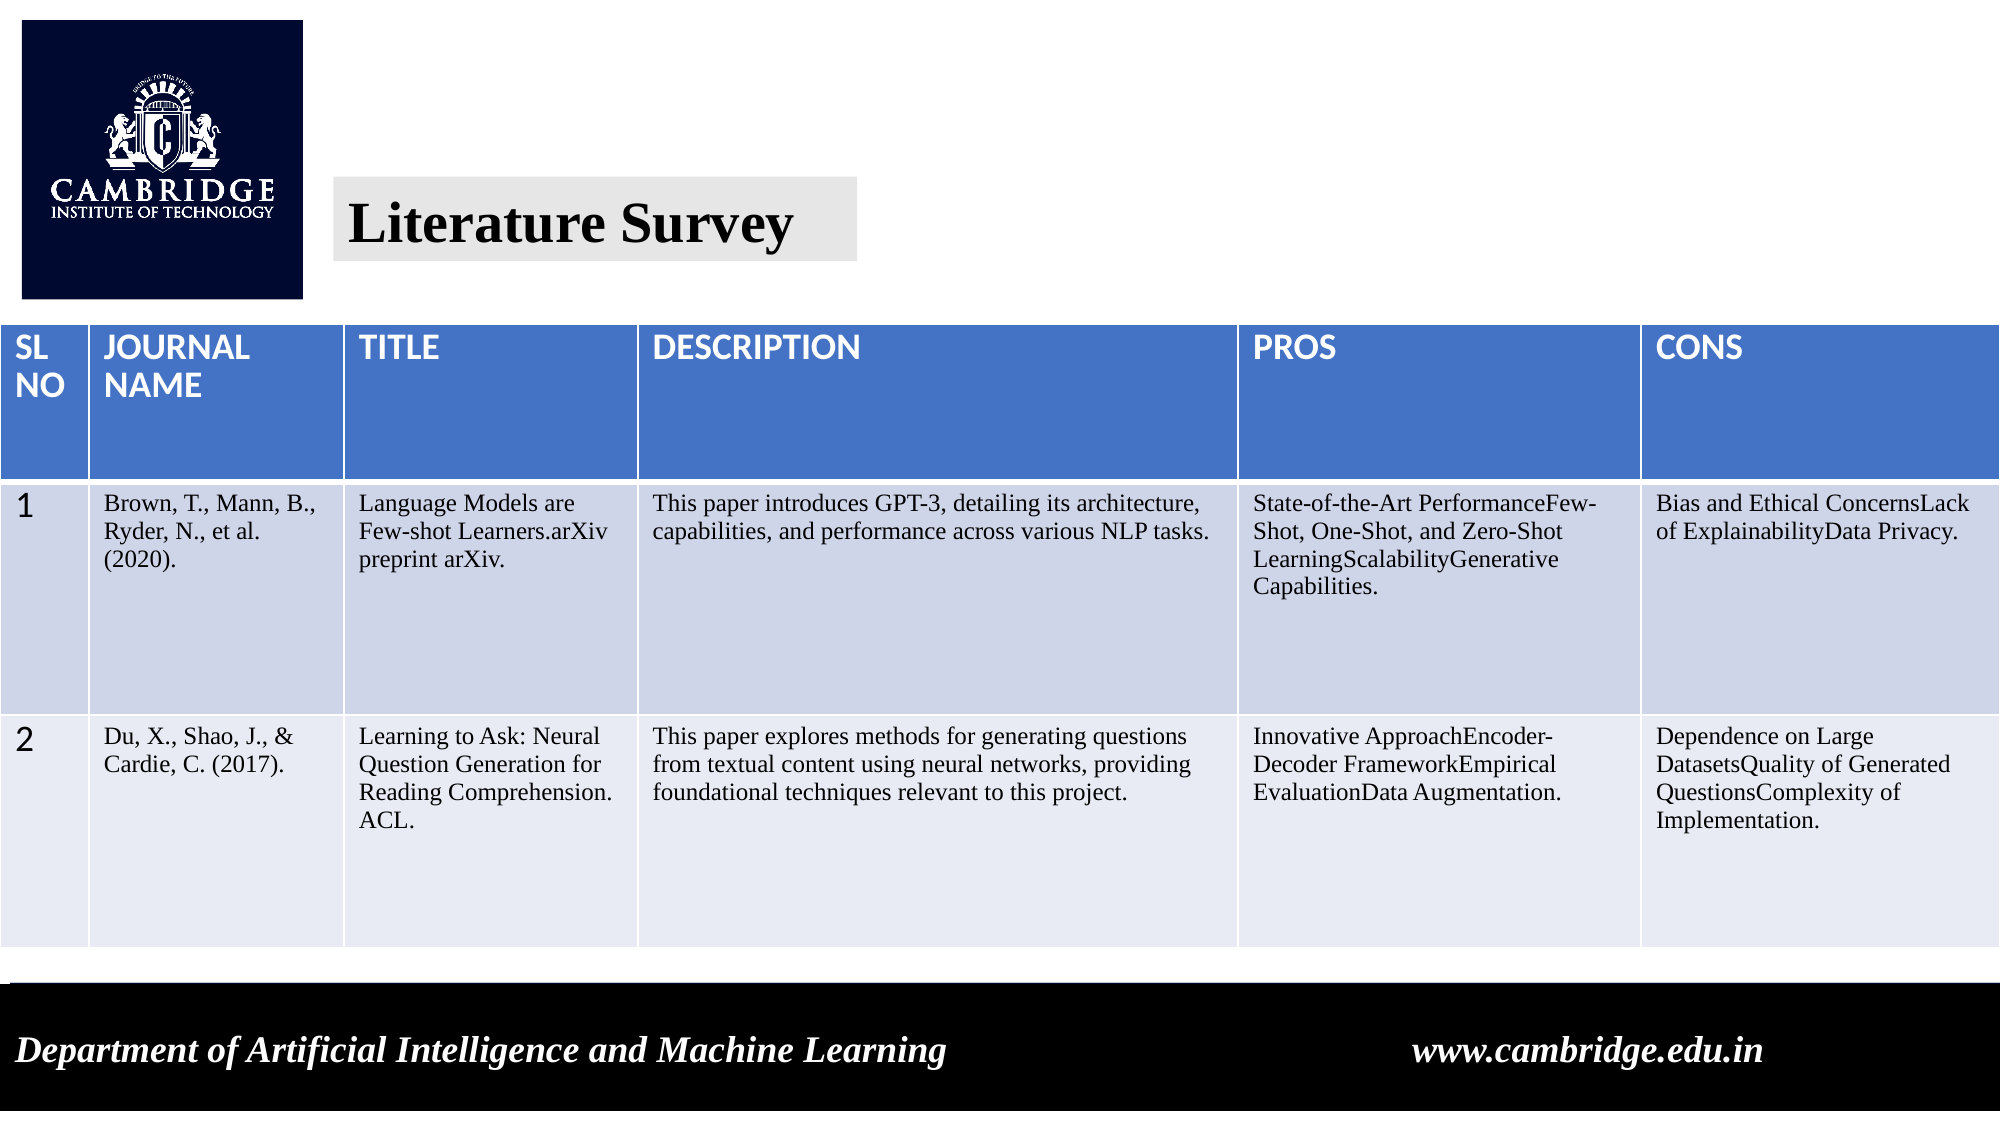

Literature Survey
| SL NO | JOURNAL NAME | TITLE | DESCRIPTION | PROS | CONS |
| --- | --- | --- | --- | --- | --- |
| 1 | Brown, T., Mann, B., Ryder, N., et al. (2020). | Language Models are Few-shot Learners.arXiv preprint arXiv. | This paper introduces GPT-3, detailing its architecture, capabilities, and performance across various NLP tasks. | State-of-the-Art PerformanceFew-Shot, One-Shot, and Zero-Shot LearningScalabilityGenerative Capabilities. | Bias and Ethical ConcernsLack of ExplainabilityData Privacy. |
| 2 | Du, X., Shao, J., & Cardie, C. (2017). | Learning to Ask: Neural Question Generation for Reading Comprehension. ACL. | This paper explores methods for generating questions from textual content using neural networks, providing foundational techniques relevant to this project. | Innovative ApproachEncoder-Decoder FrameworkEmpirical EvaluationData Augmentation. | Dependence on Large DatasetsQuality of Generated QuestionsComplexity of Implementation. |
Department of Artificial Intelligence and Machine Learning                                                 www.cambridge.edu.in